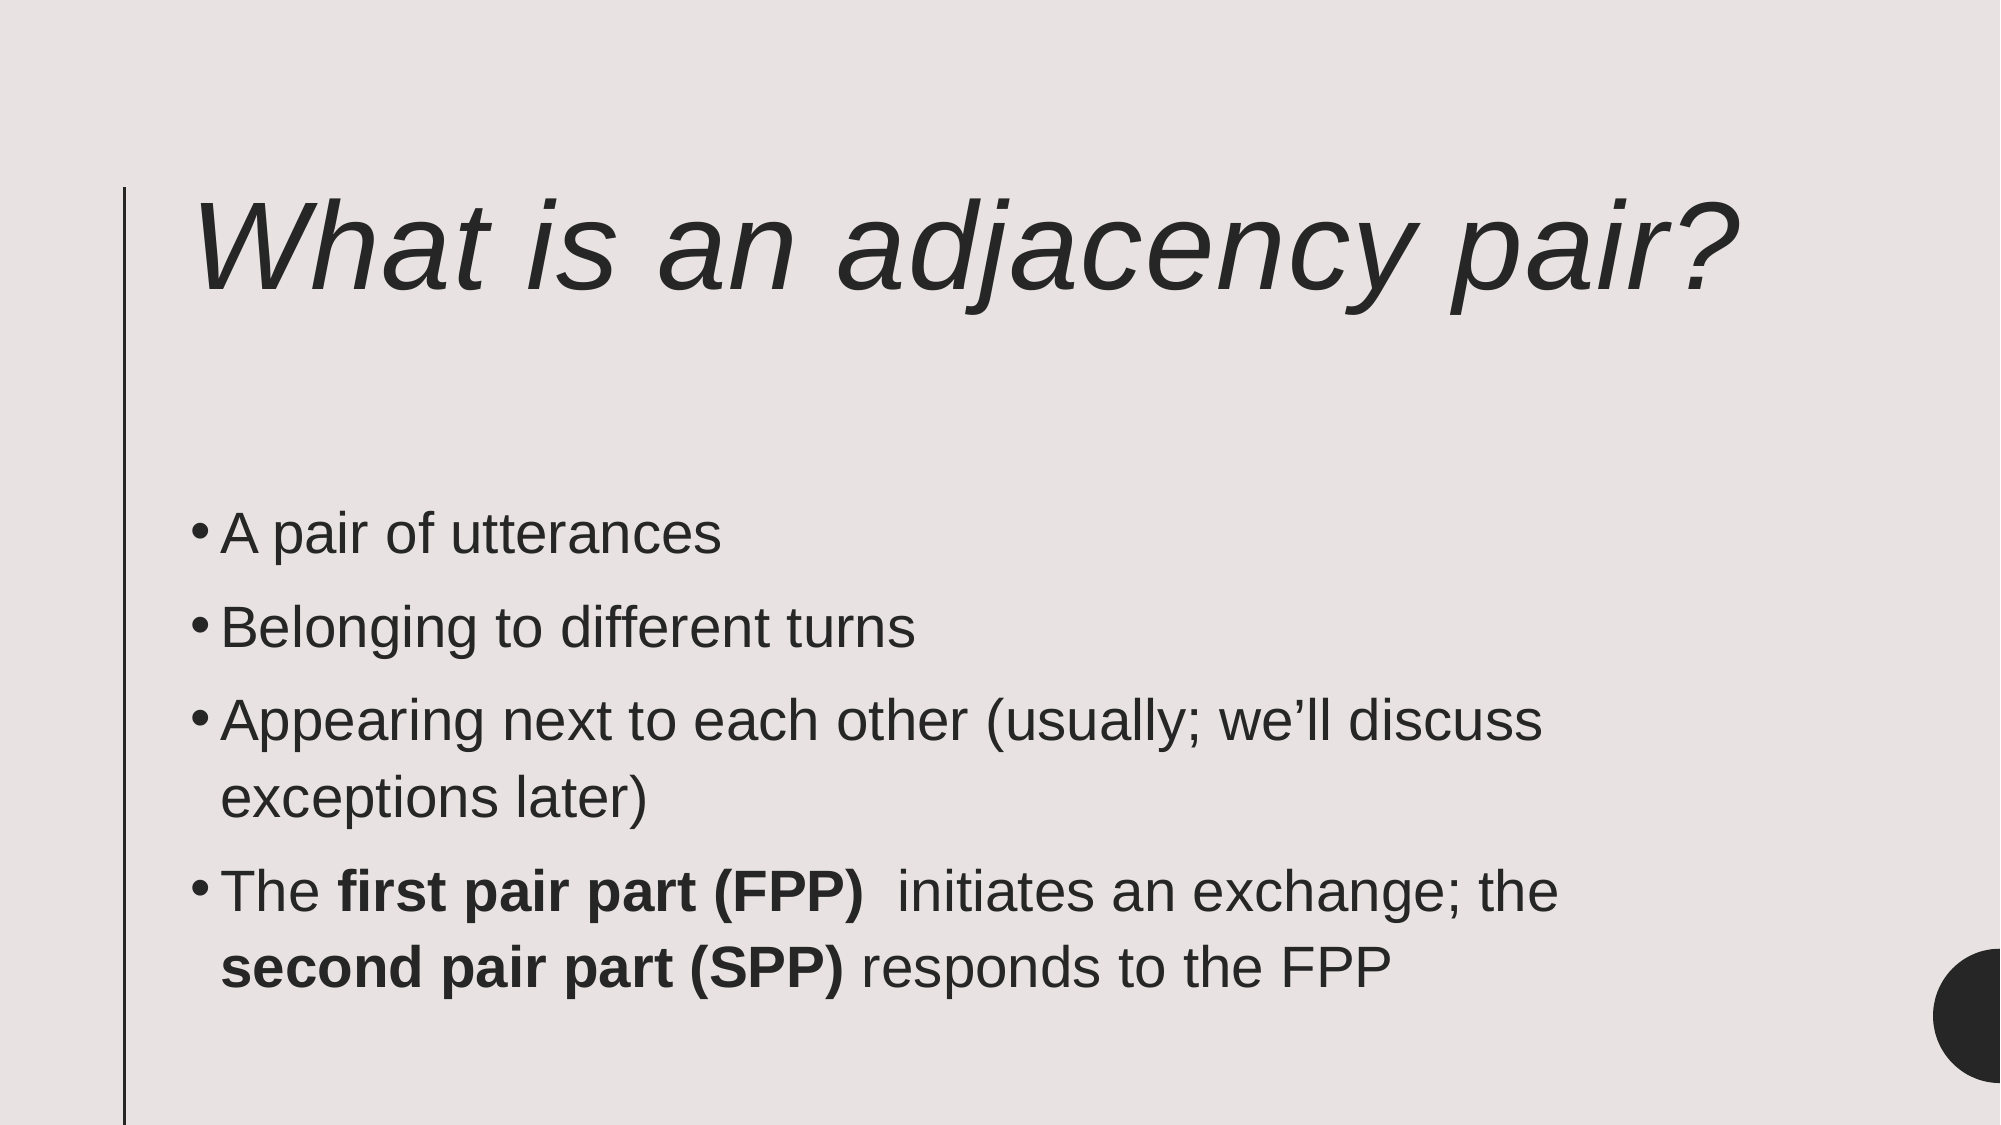

# What is an adjacency pair?
A pair of utterances
Belonging to different turns
Appearing next to each other (usually; we’ll discuss exceptions later)
The first pair part (FPP)  initiates an exchange; the second pair part (SPP) responds to the FPP